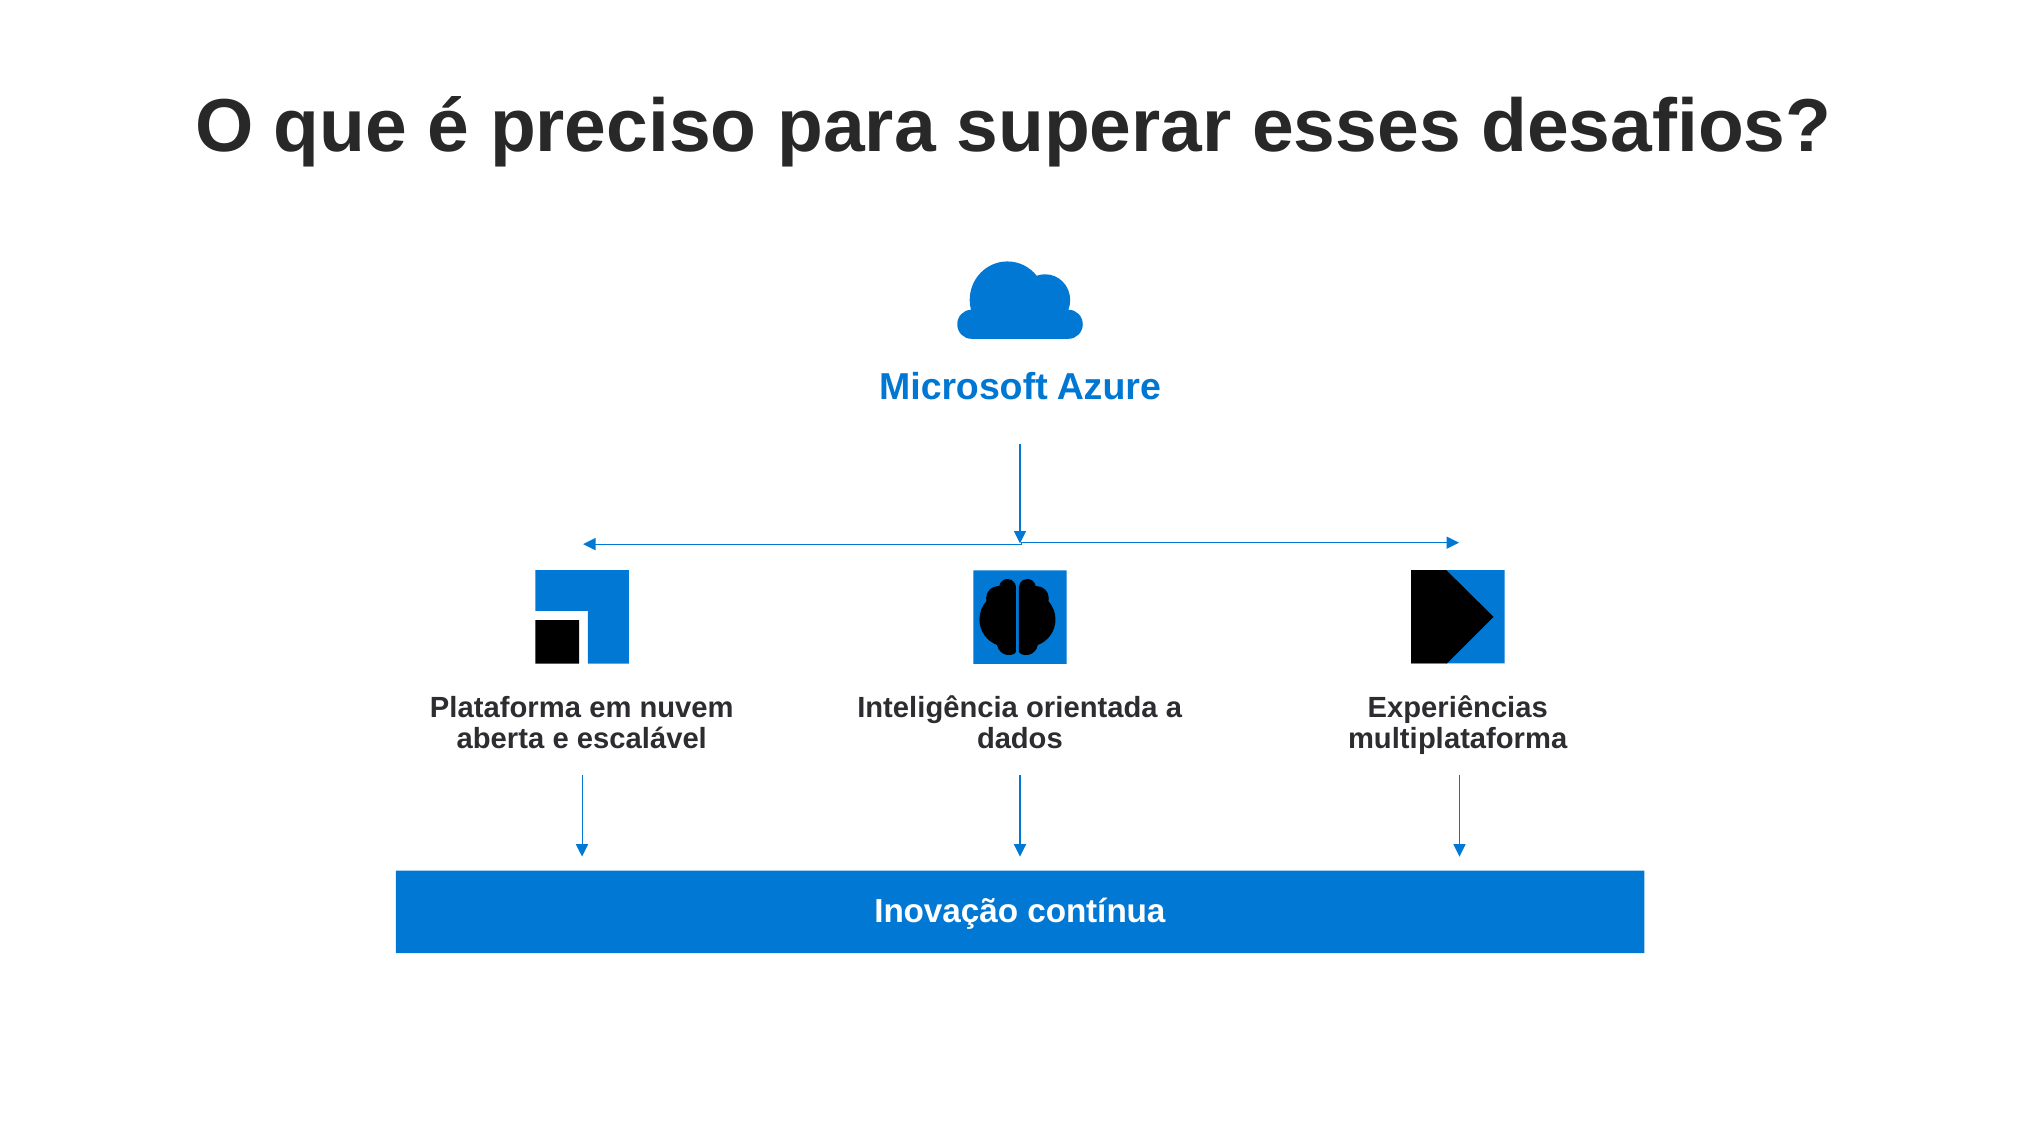

# O que é preciso para superar esses desafios?

Microsoft Azure

Plataforma em nuvem aberta e escalável
Inteligência orientada a dados
Experiências multiplataforma
Inovação contínua